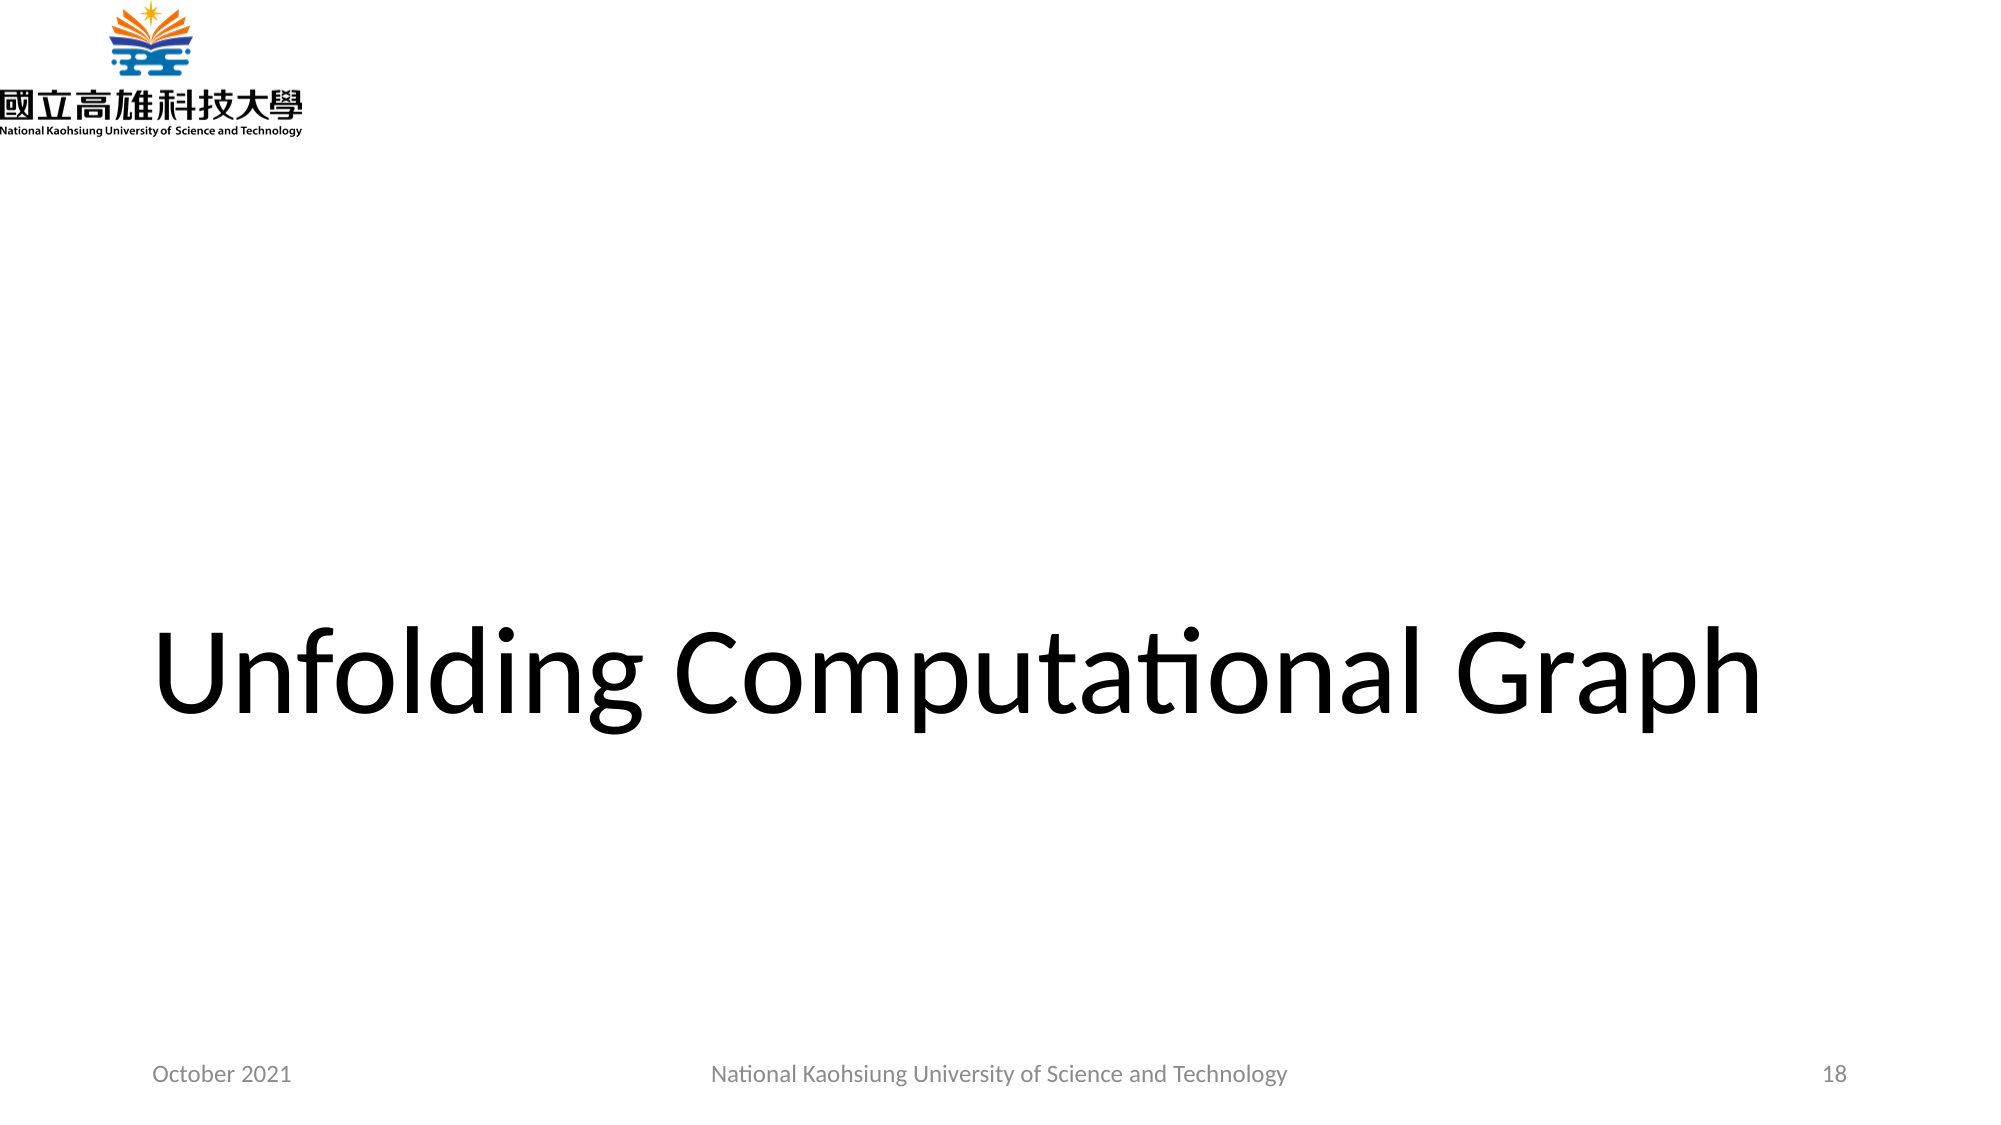

# Unfolding Computational Graph

October 2021
National Kaohsiung University of Science and Technology
18